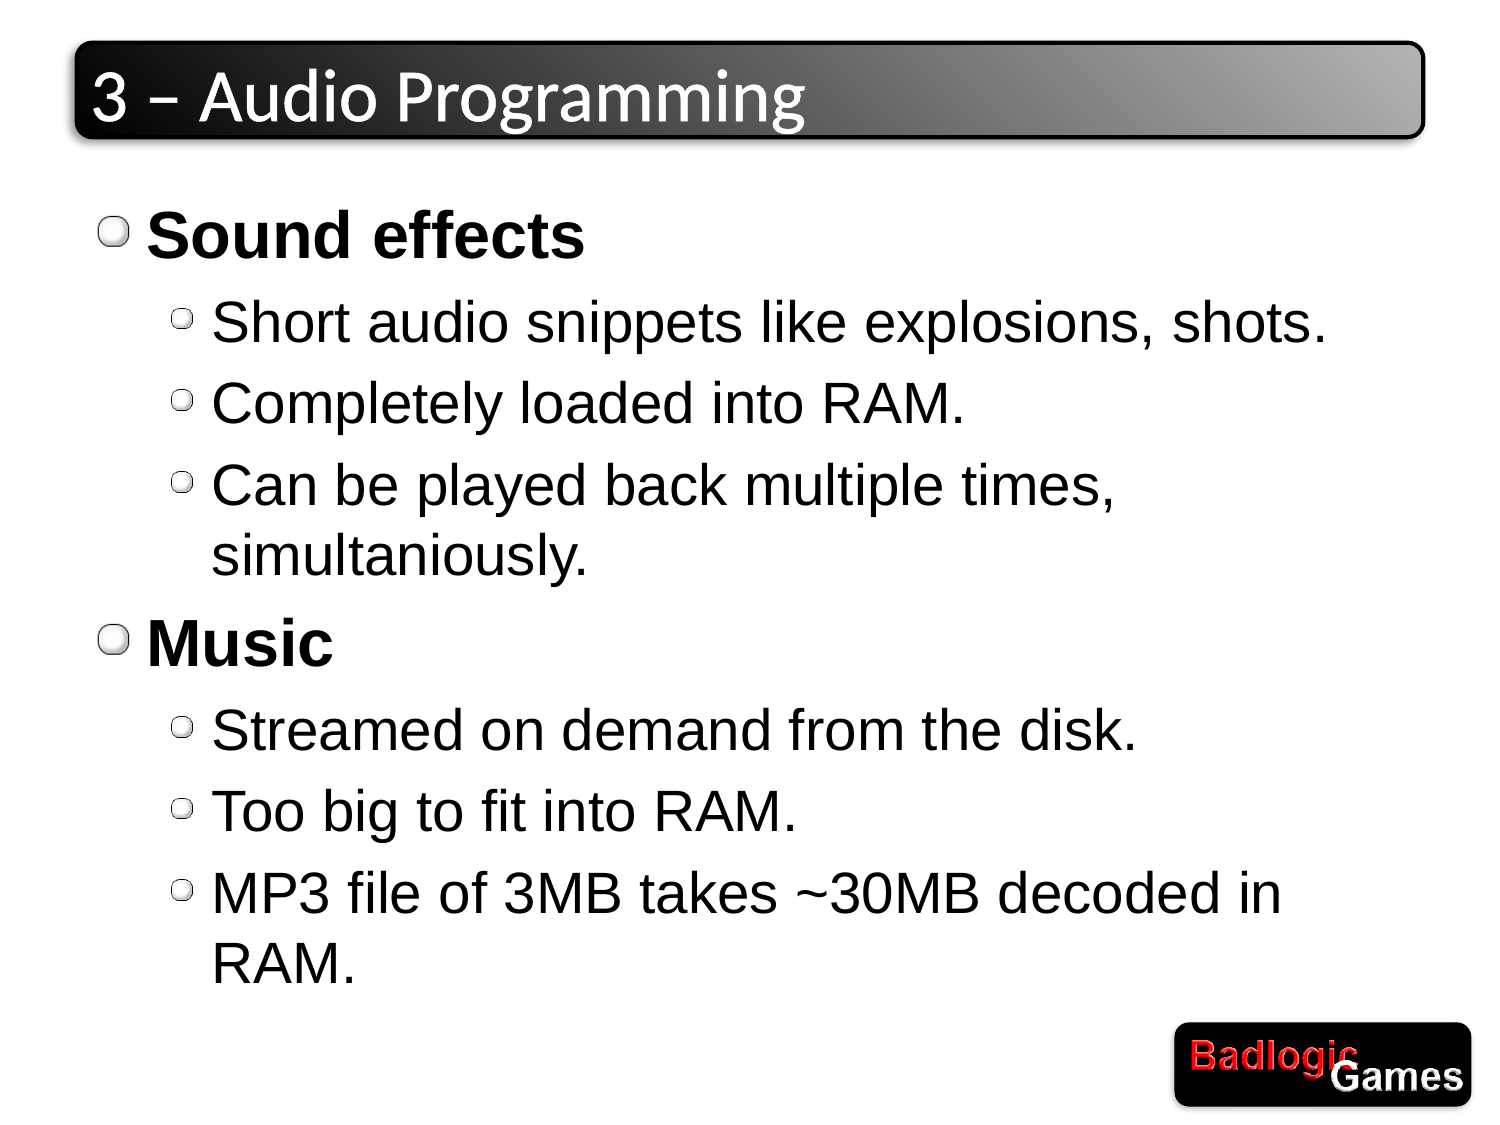

# 3 – Audio Programming
Sound effects
Short audio snippets like explosions, shots.
Completely loaded into RAM.
Can be played back multiple times, simultaniously.
Music
Streamed on demand from the disk.
Too big to fit into RAM.
MP3 file of 3MB takes ~30MB decoded in RAM.